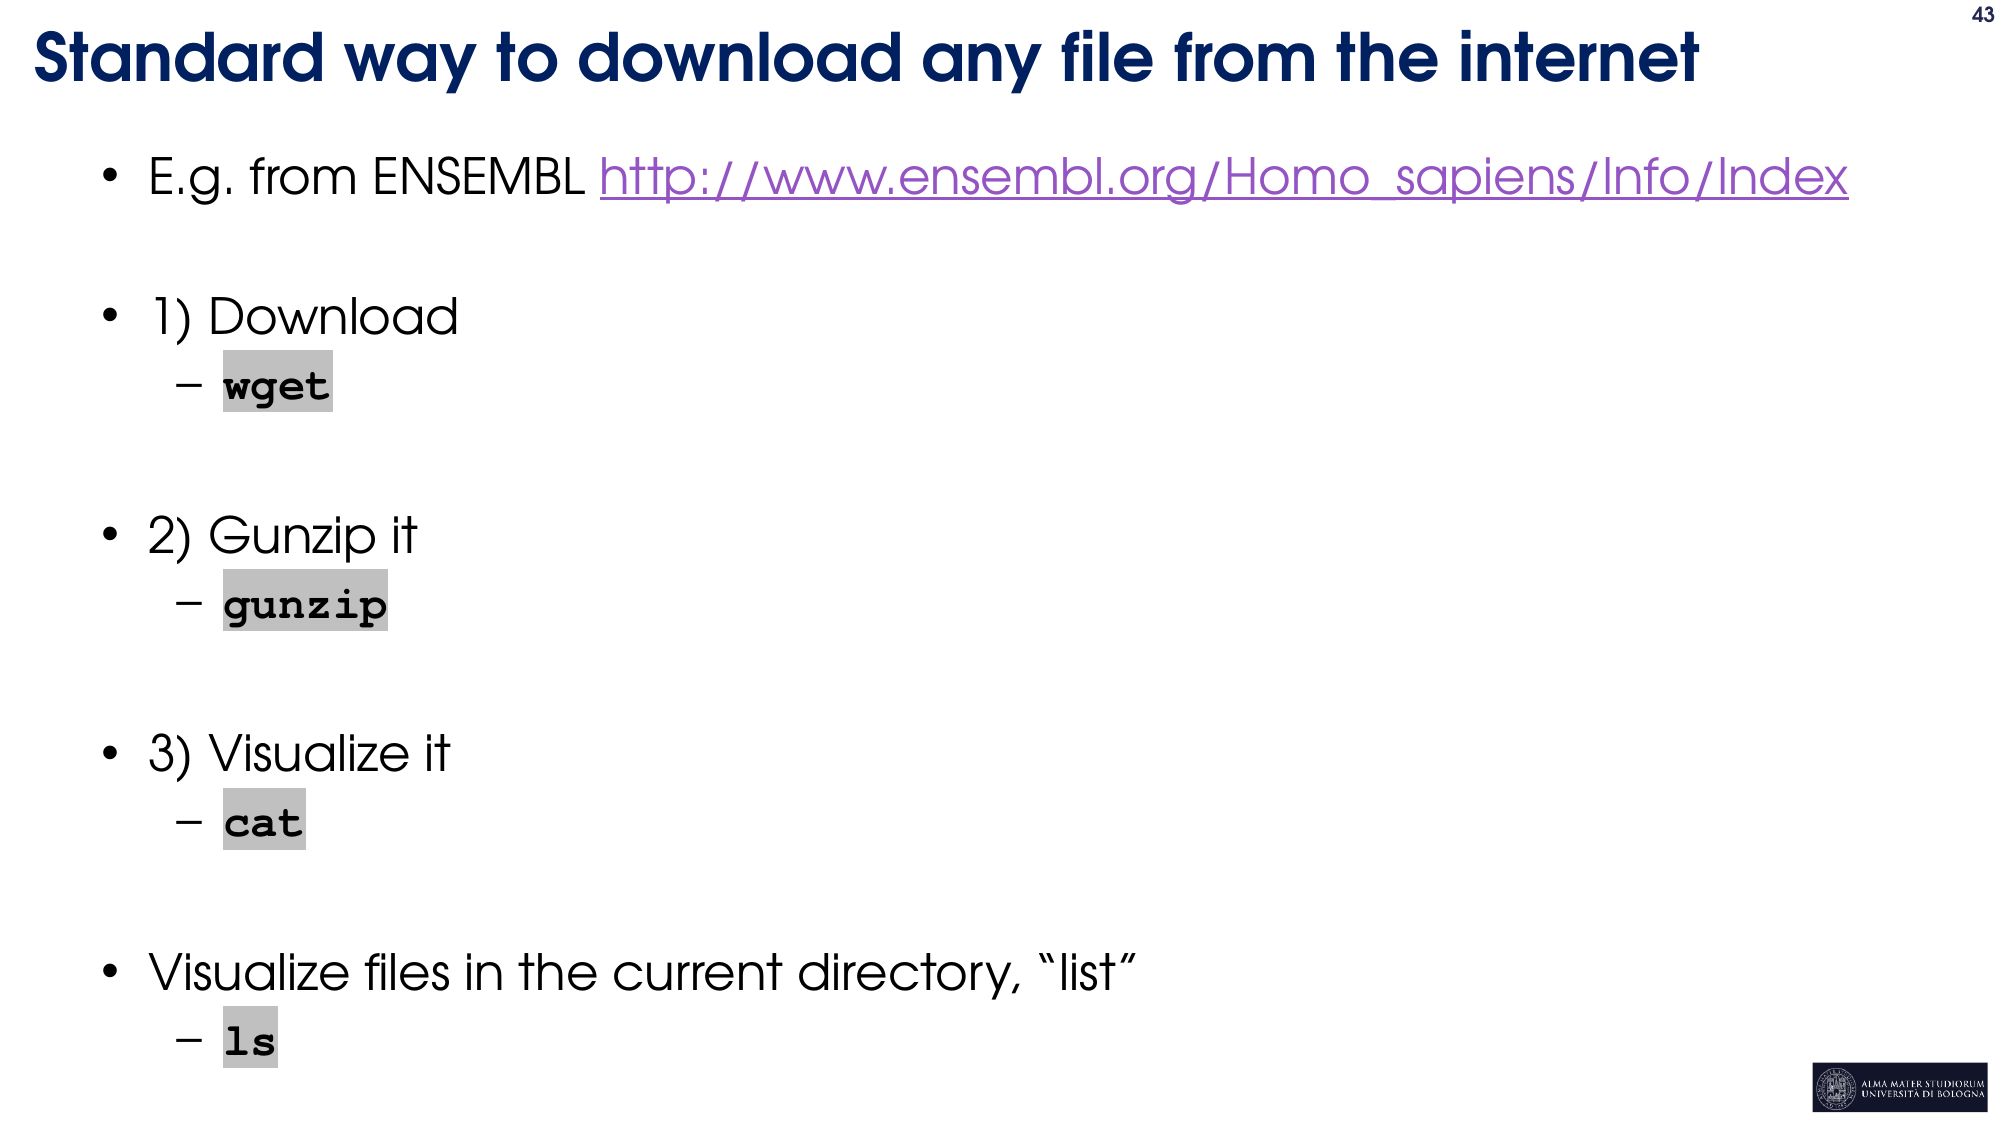

Standard way to download any file from the internet
E.g. from ENSEMBL http://www.ensembl.org/Homo_sapiens/Info/Index

1) Download
wget

2) Gunzip it
gunzip

3) Visualize it
cat

Visualize files in the current directory, “list”
ls